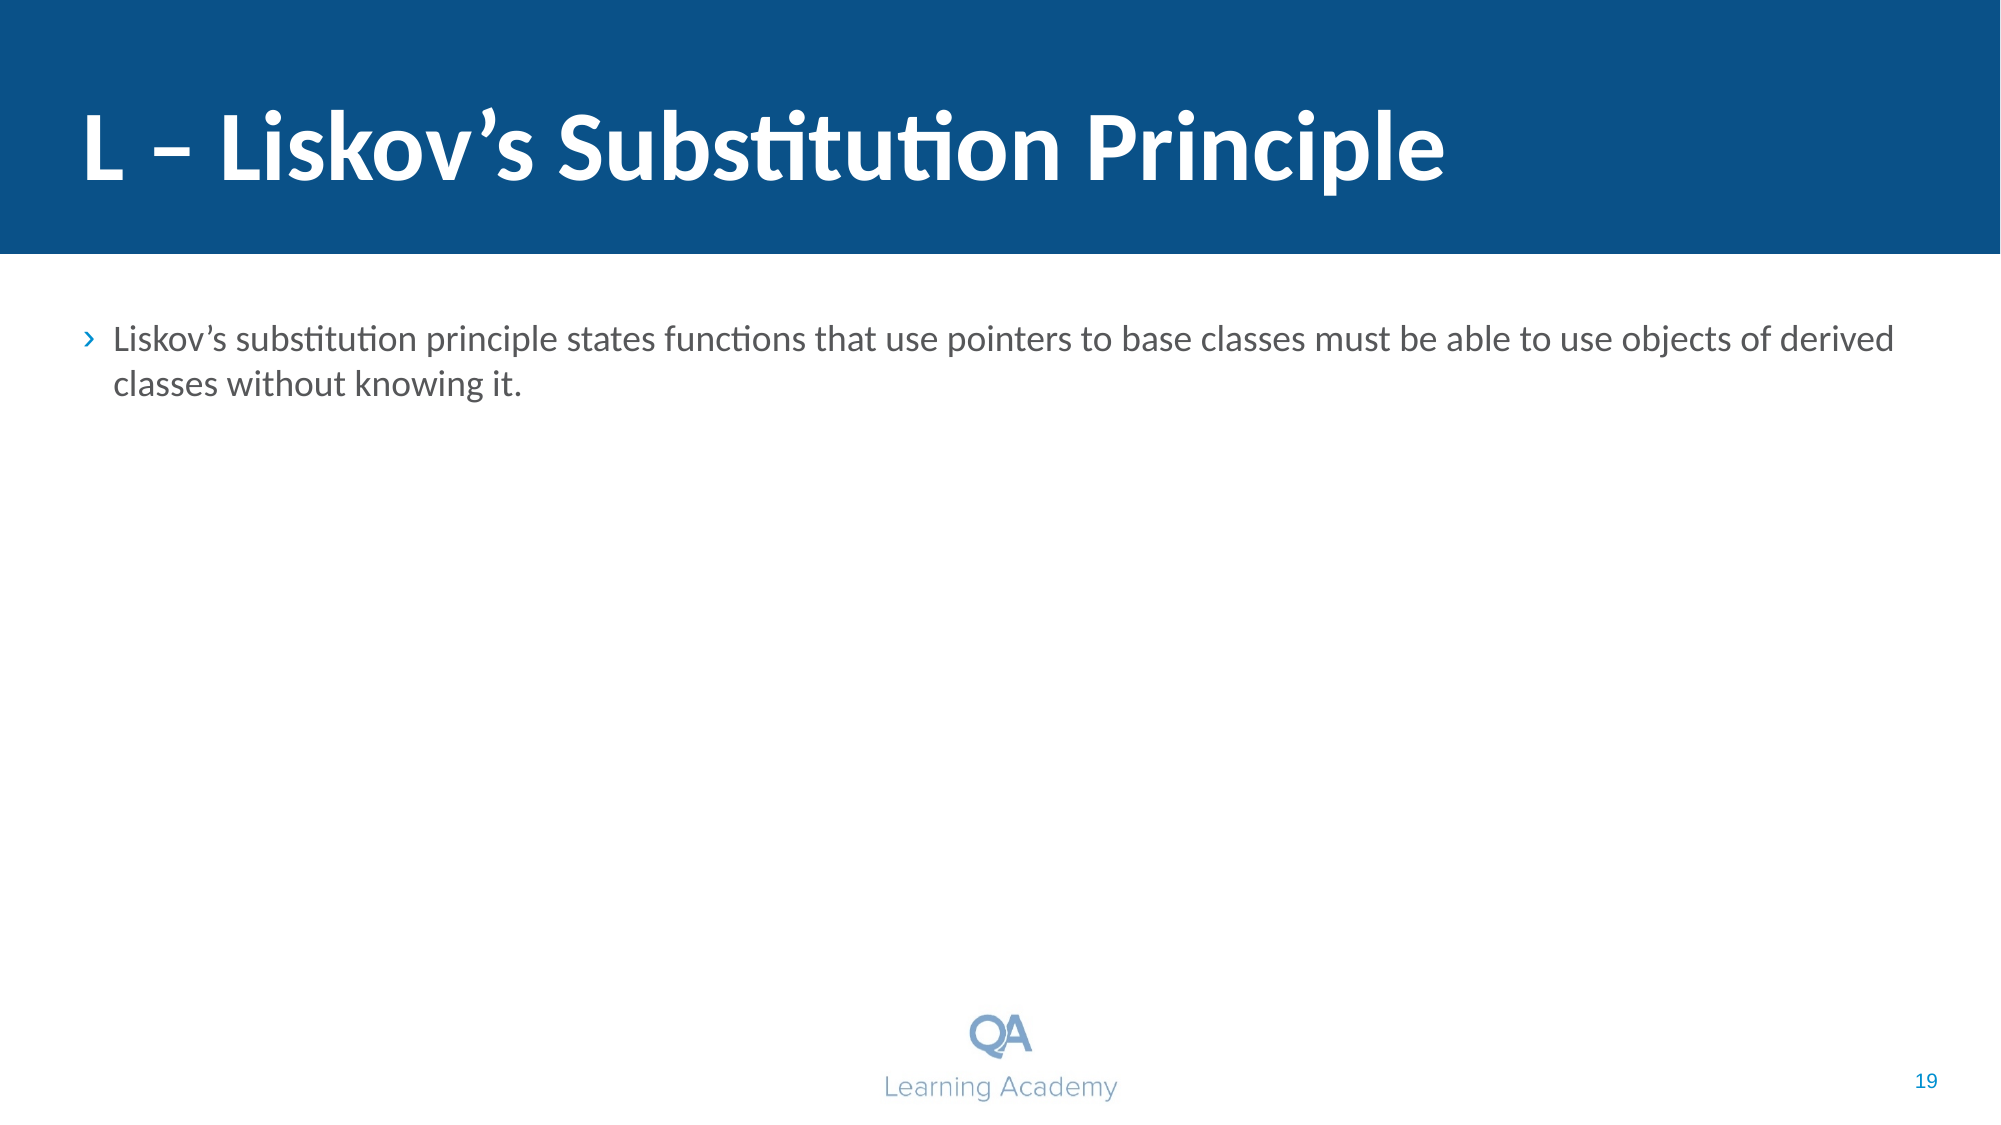

# L – Liskov’s Substitution Principle
Liskov’s substitution principle states functions that use pointers to base classes must be able to use objects of derived classes without knowing it.